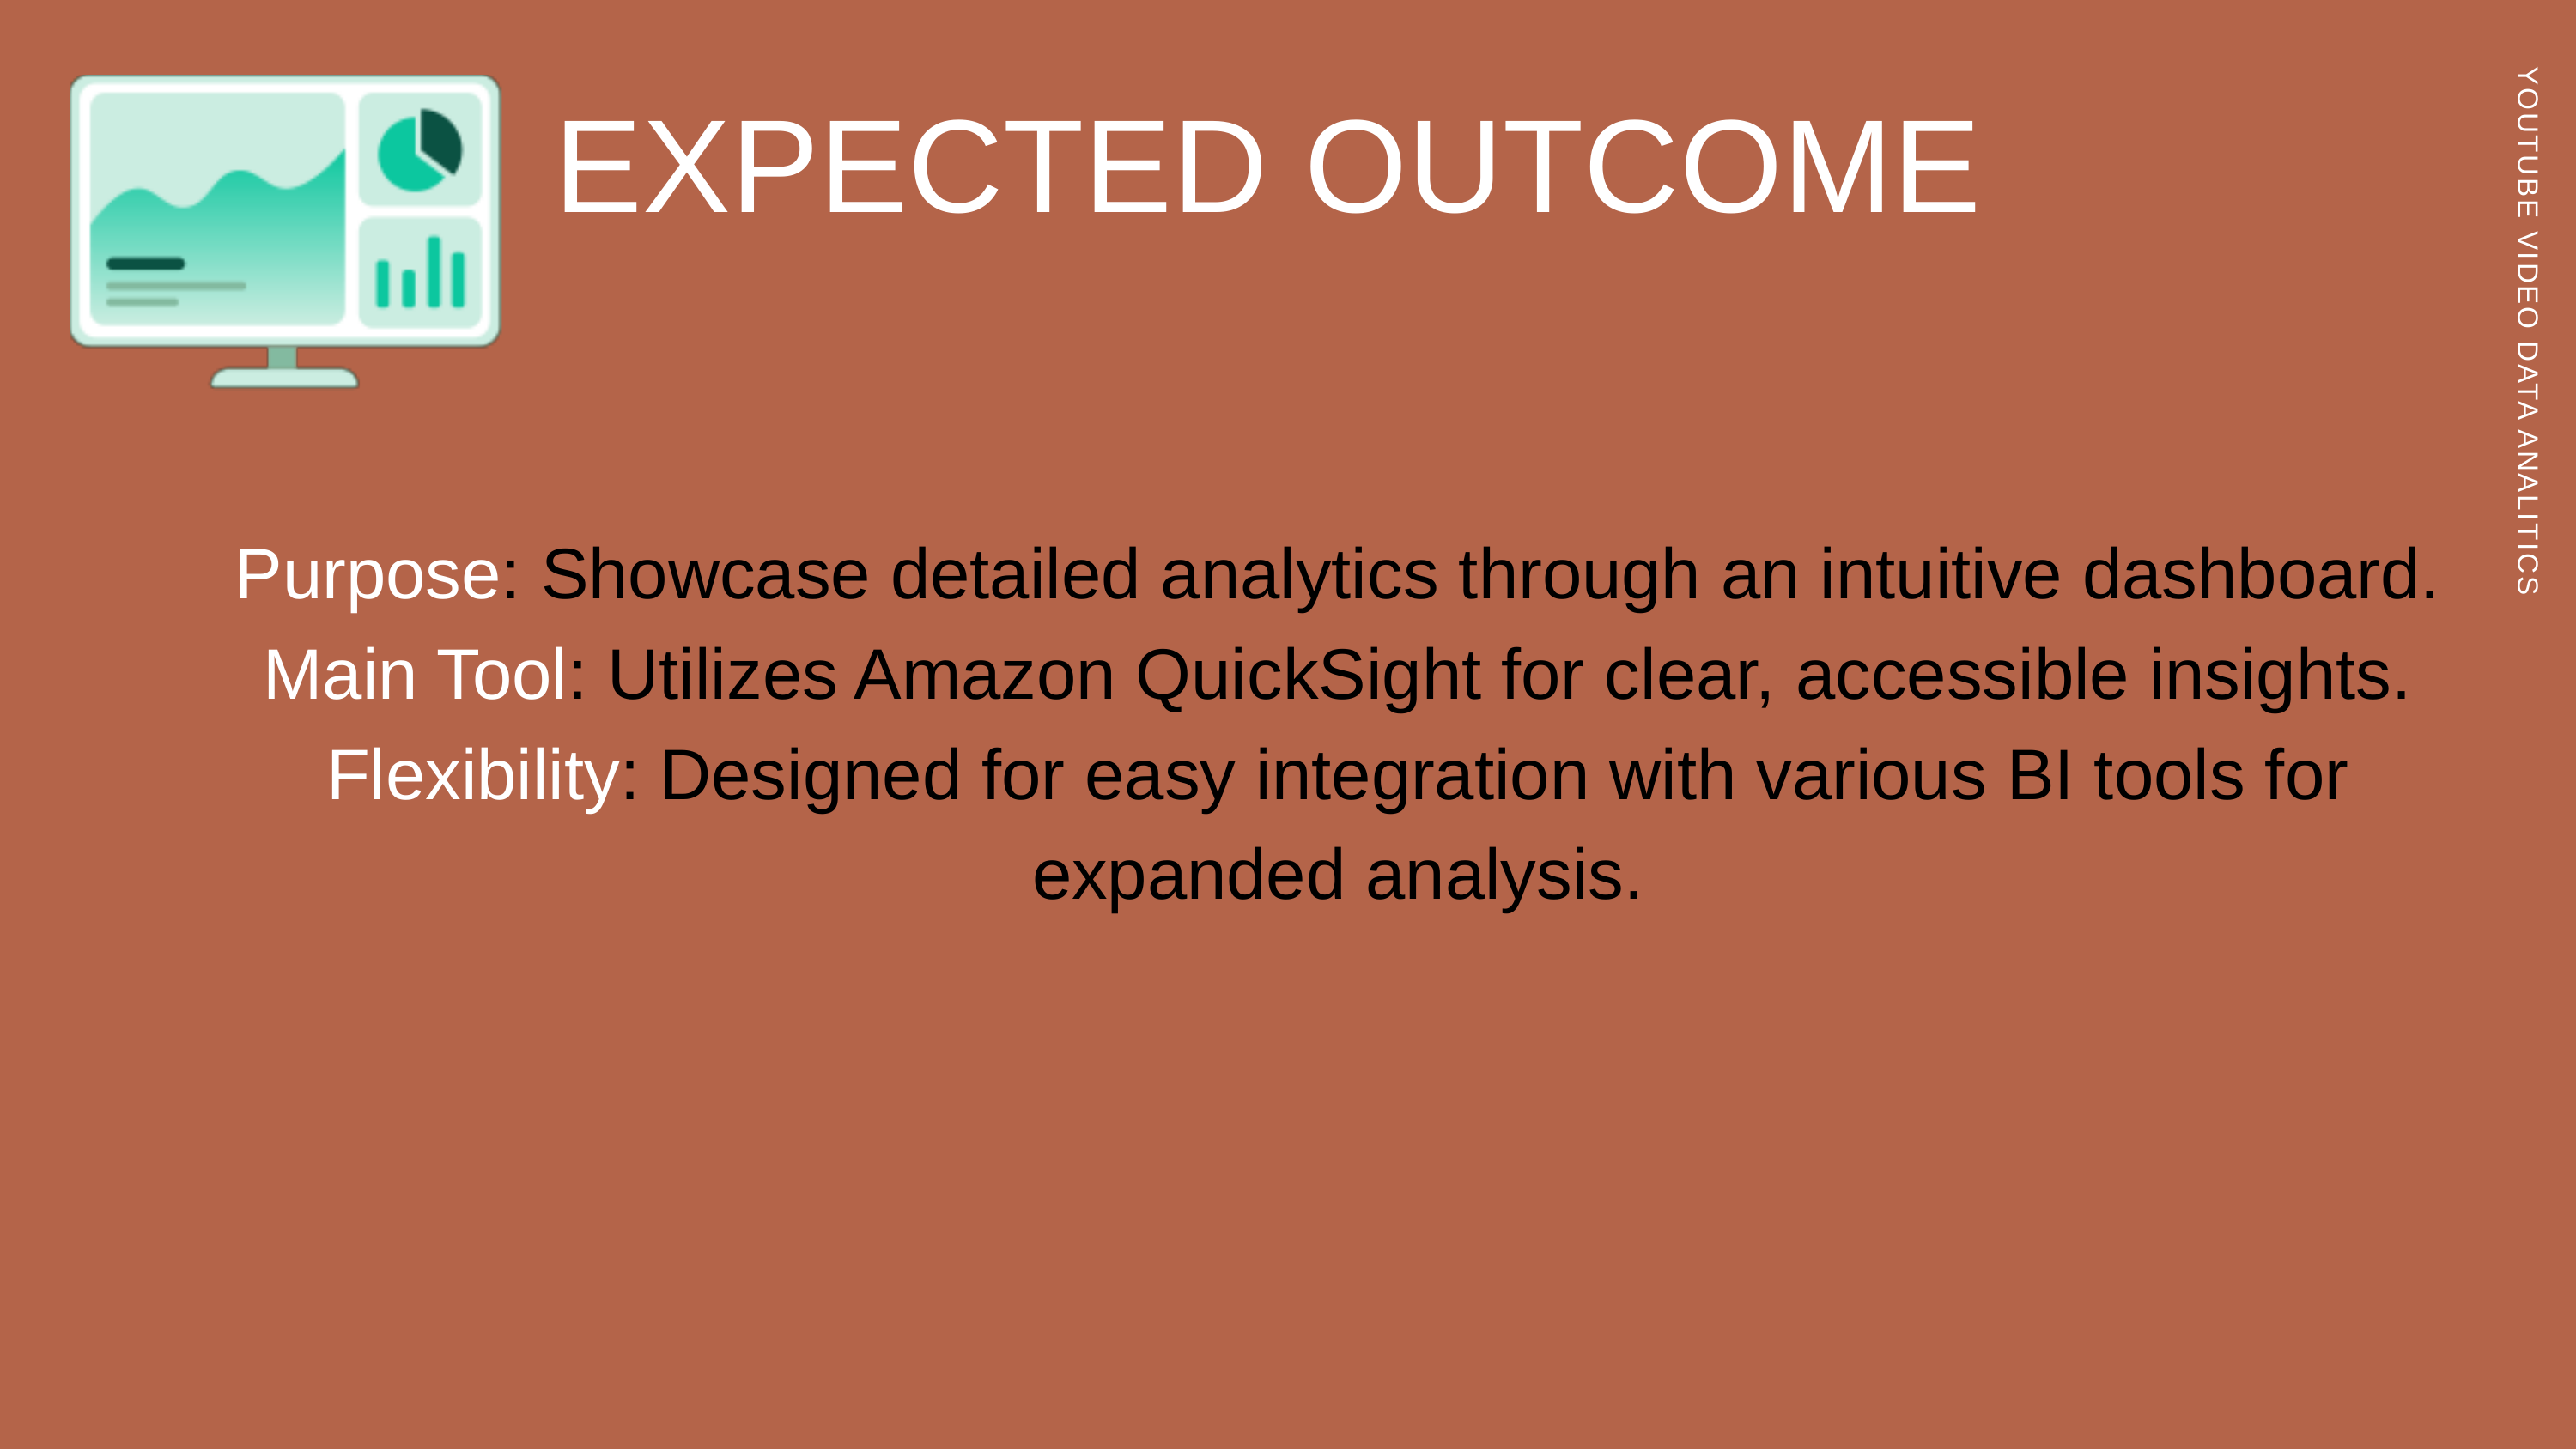

EXPECTED OUTCOME
YOUTUBE VIDEO DATA ANALITICS
Purpose: Showcase detailed analytics through an intuitive dashboard.
Main Tool: Utilizes Amazon QuickSight for clear, accessible insights.
Flexibility: Designed for easy integration with various BI tools for expanded analysis.